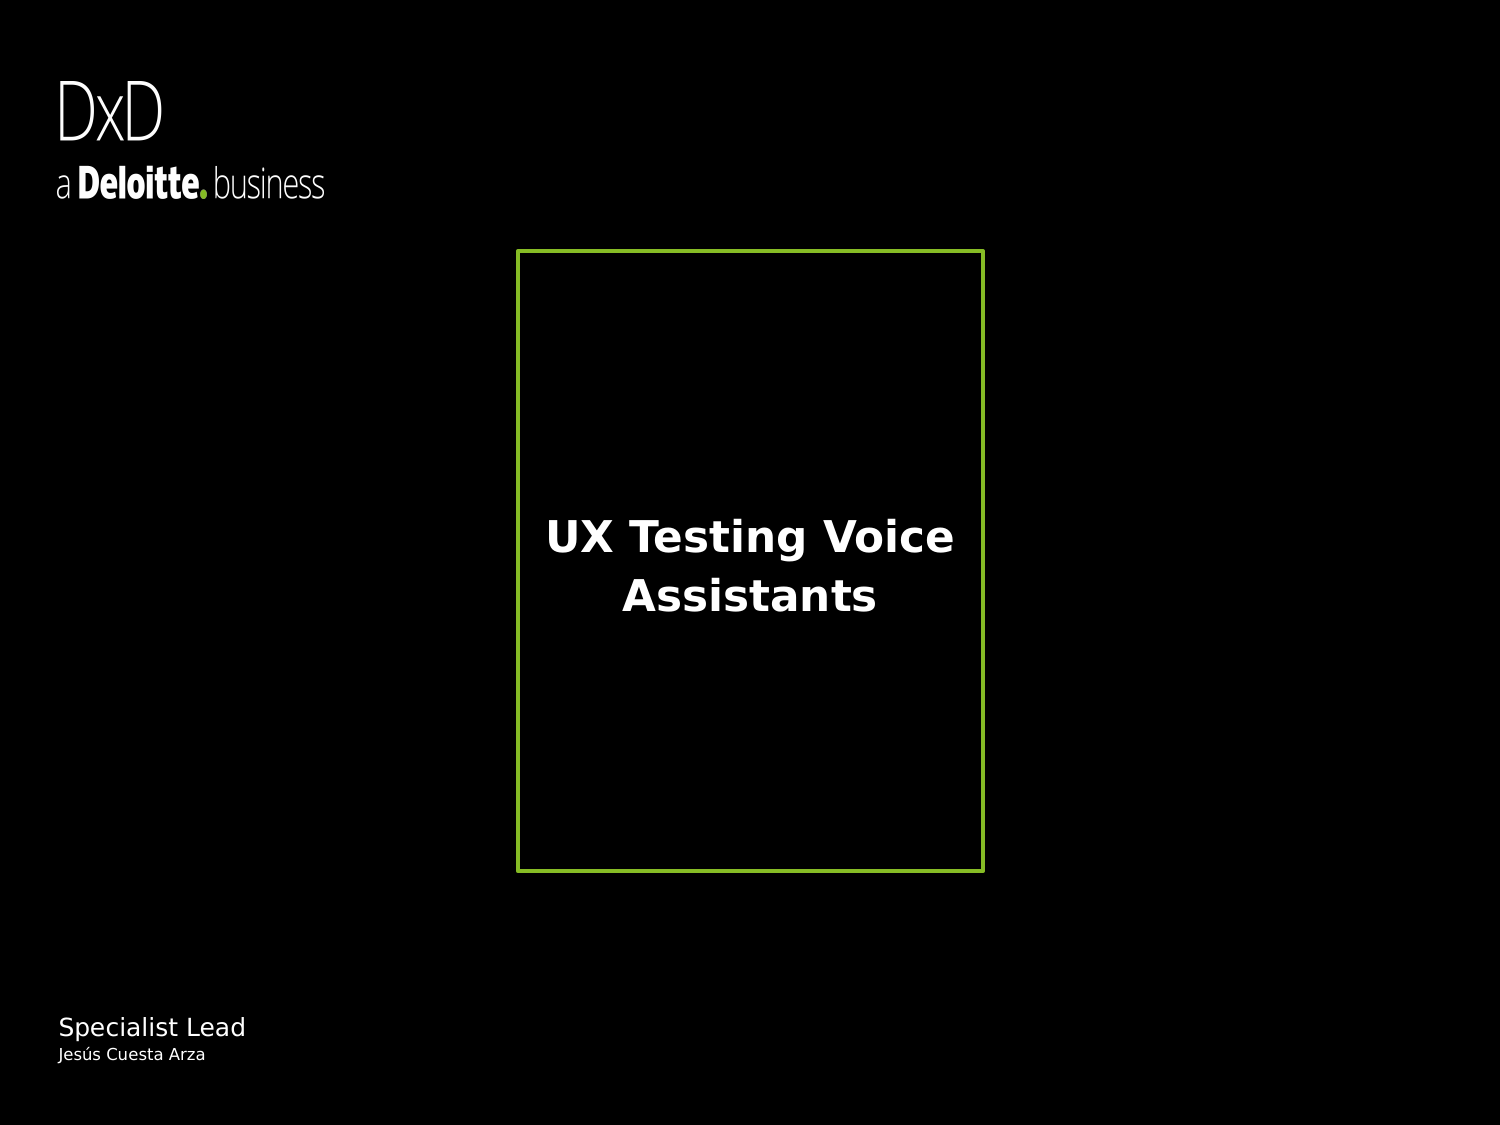

# UX Testing Voice Assistants
Specialist Lead
Jesús Cuesta Arza